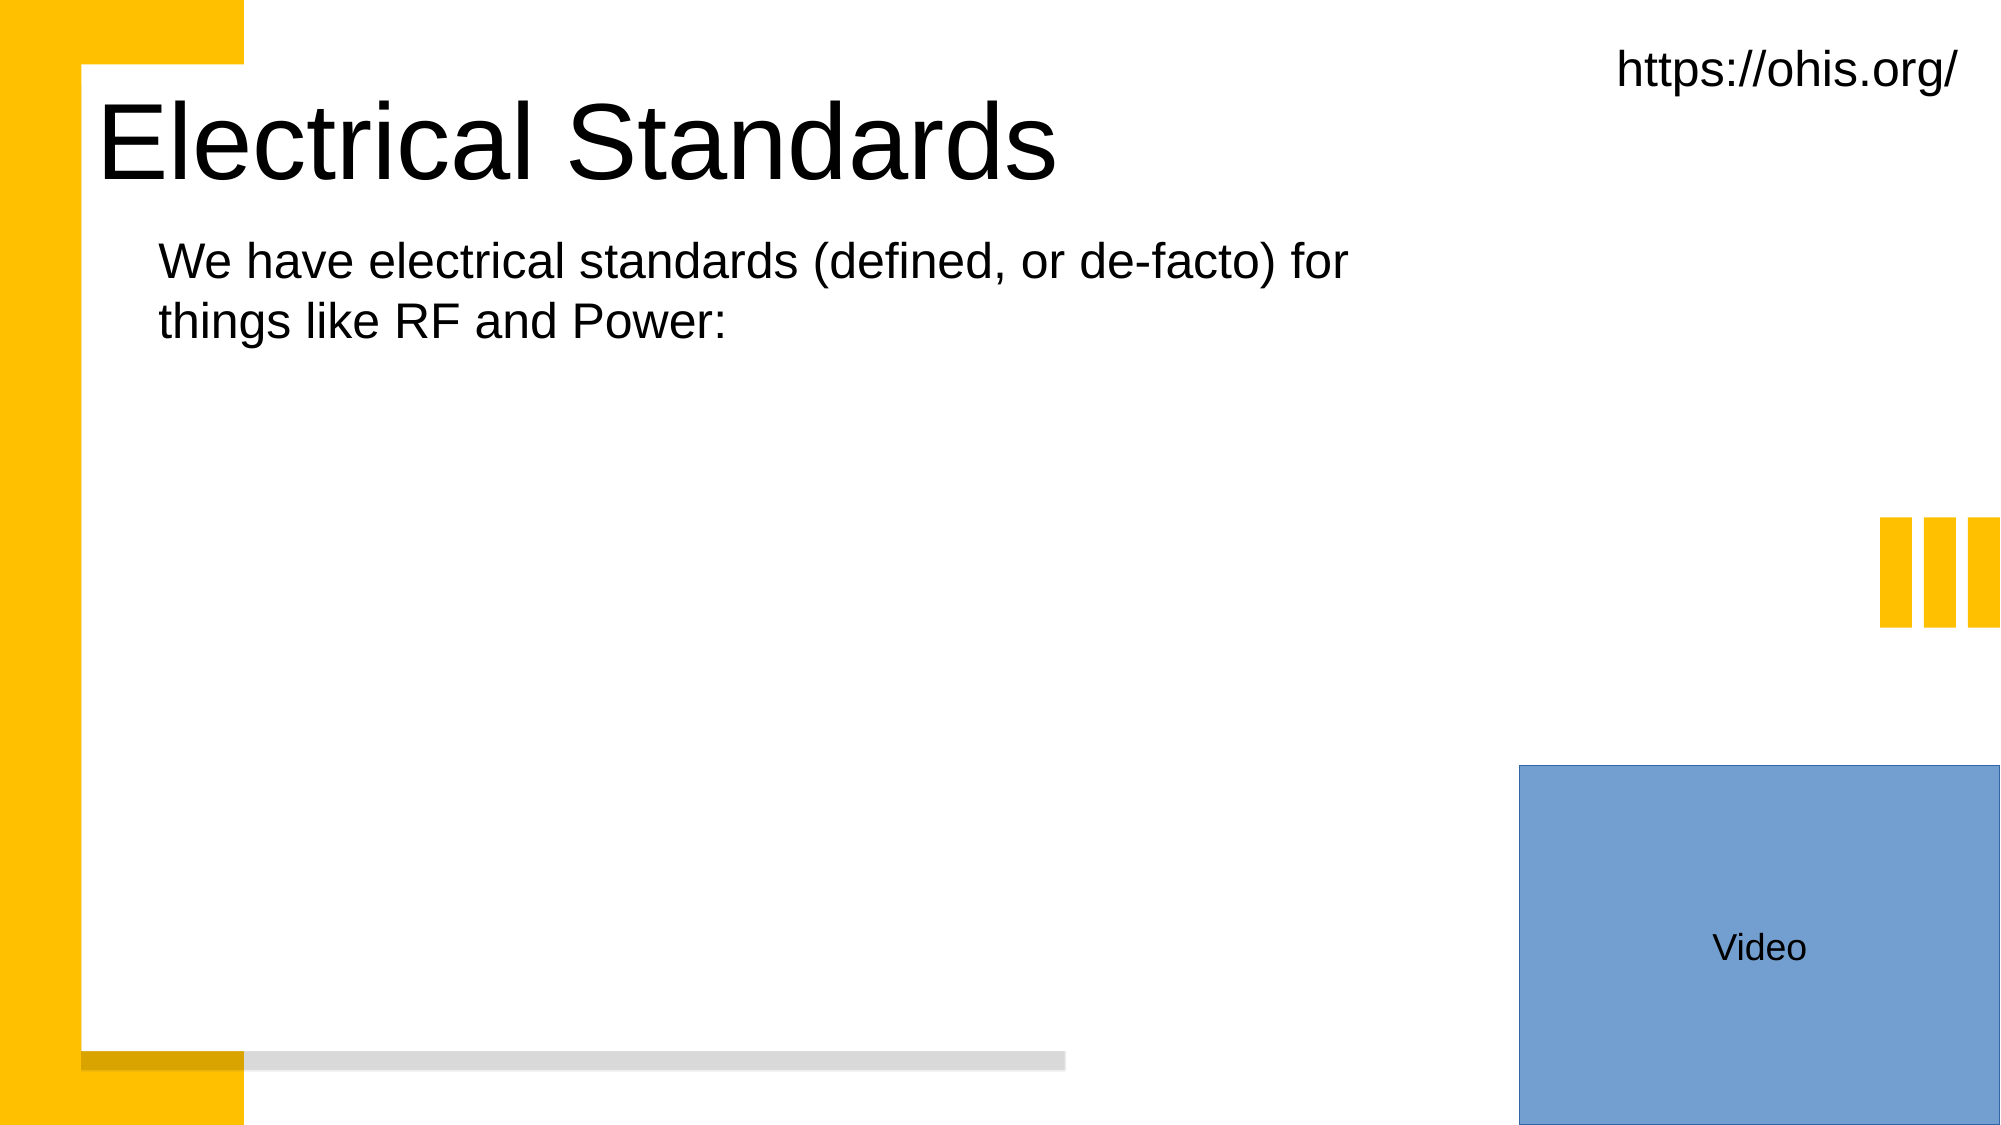

Video

https://ohis.org/
Electrical Standards
We have electrical standards (defined, or de-facto) for things like RF and Power: